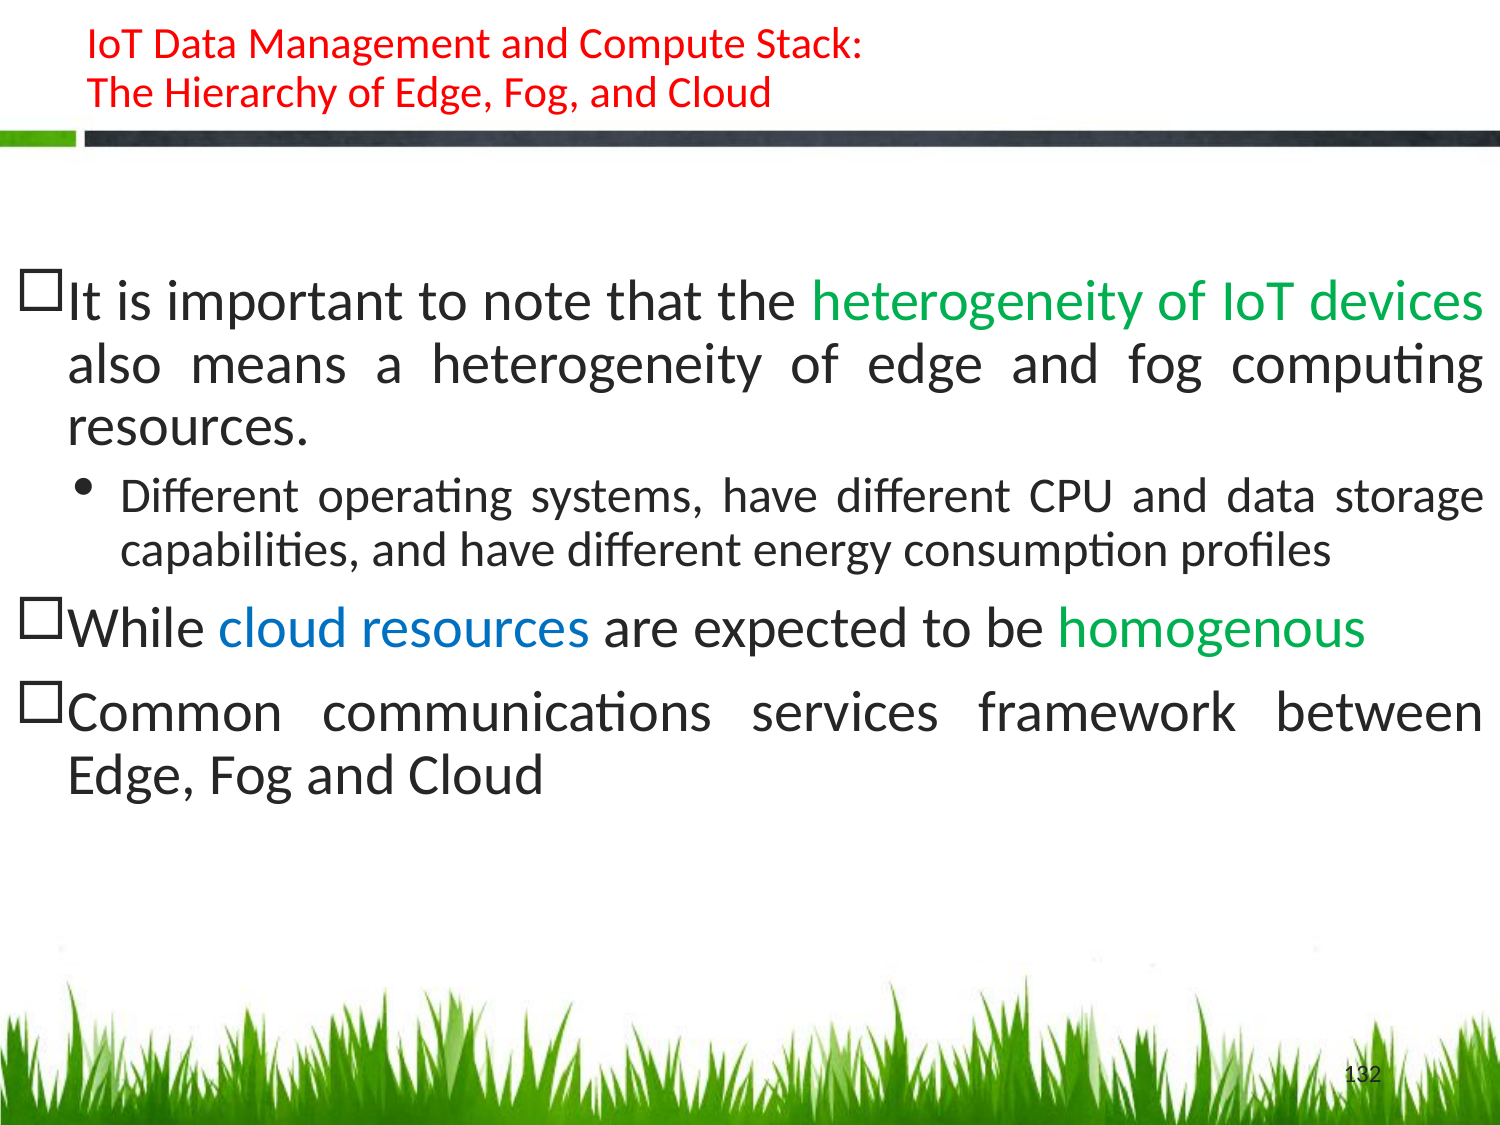

# IoT Data Management and Compute Stack: The Hierarchy of Edge, Fog, and Cloud
It is important to note that the heterogeneity of IoT devices also means a heterogeneity of edge and fog computing resources.
Different operating systems, have different CPU and data storage capabilities, and have different energy consumption profiles
While cloud resources are expected to be homogenous
Common communications services framework between Edge, Fog and Cloud
132